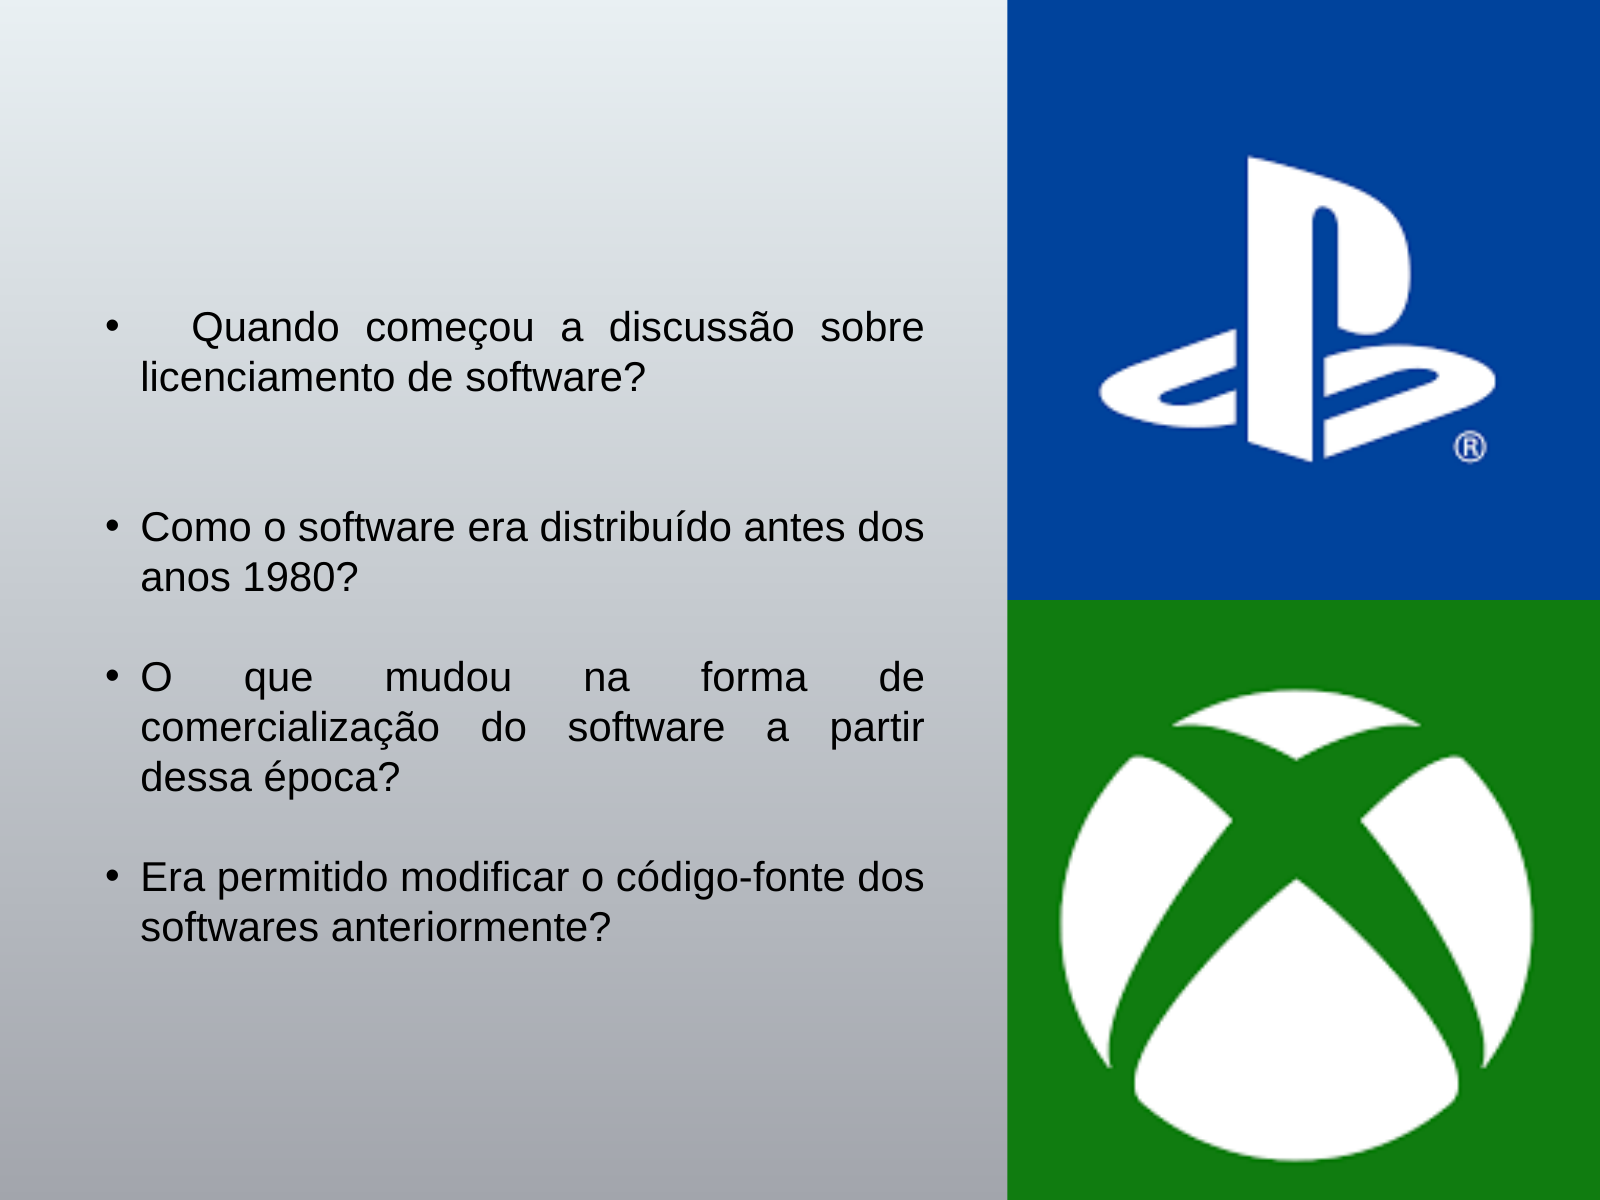

Quando começou a discussão sobre licenciamento de software?

Como o software era distribuído antes dos anos 1980?

O que mudou na forma de comercialização do software a partir dessa época?

Era permitido modificar o código-fonte dos softwares anteriormente?